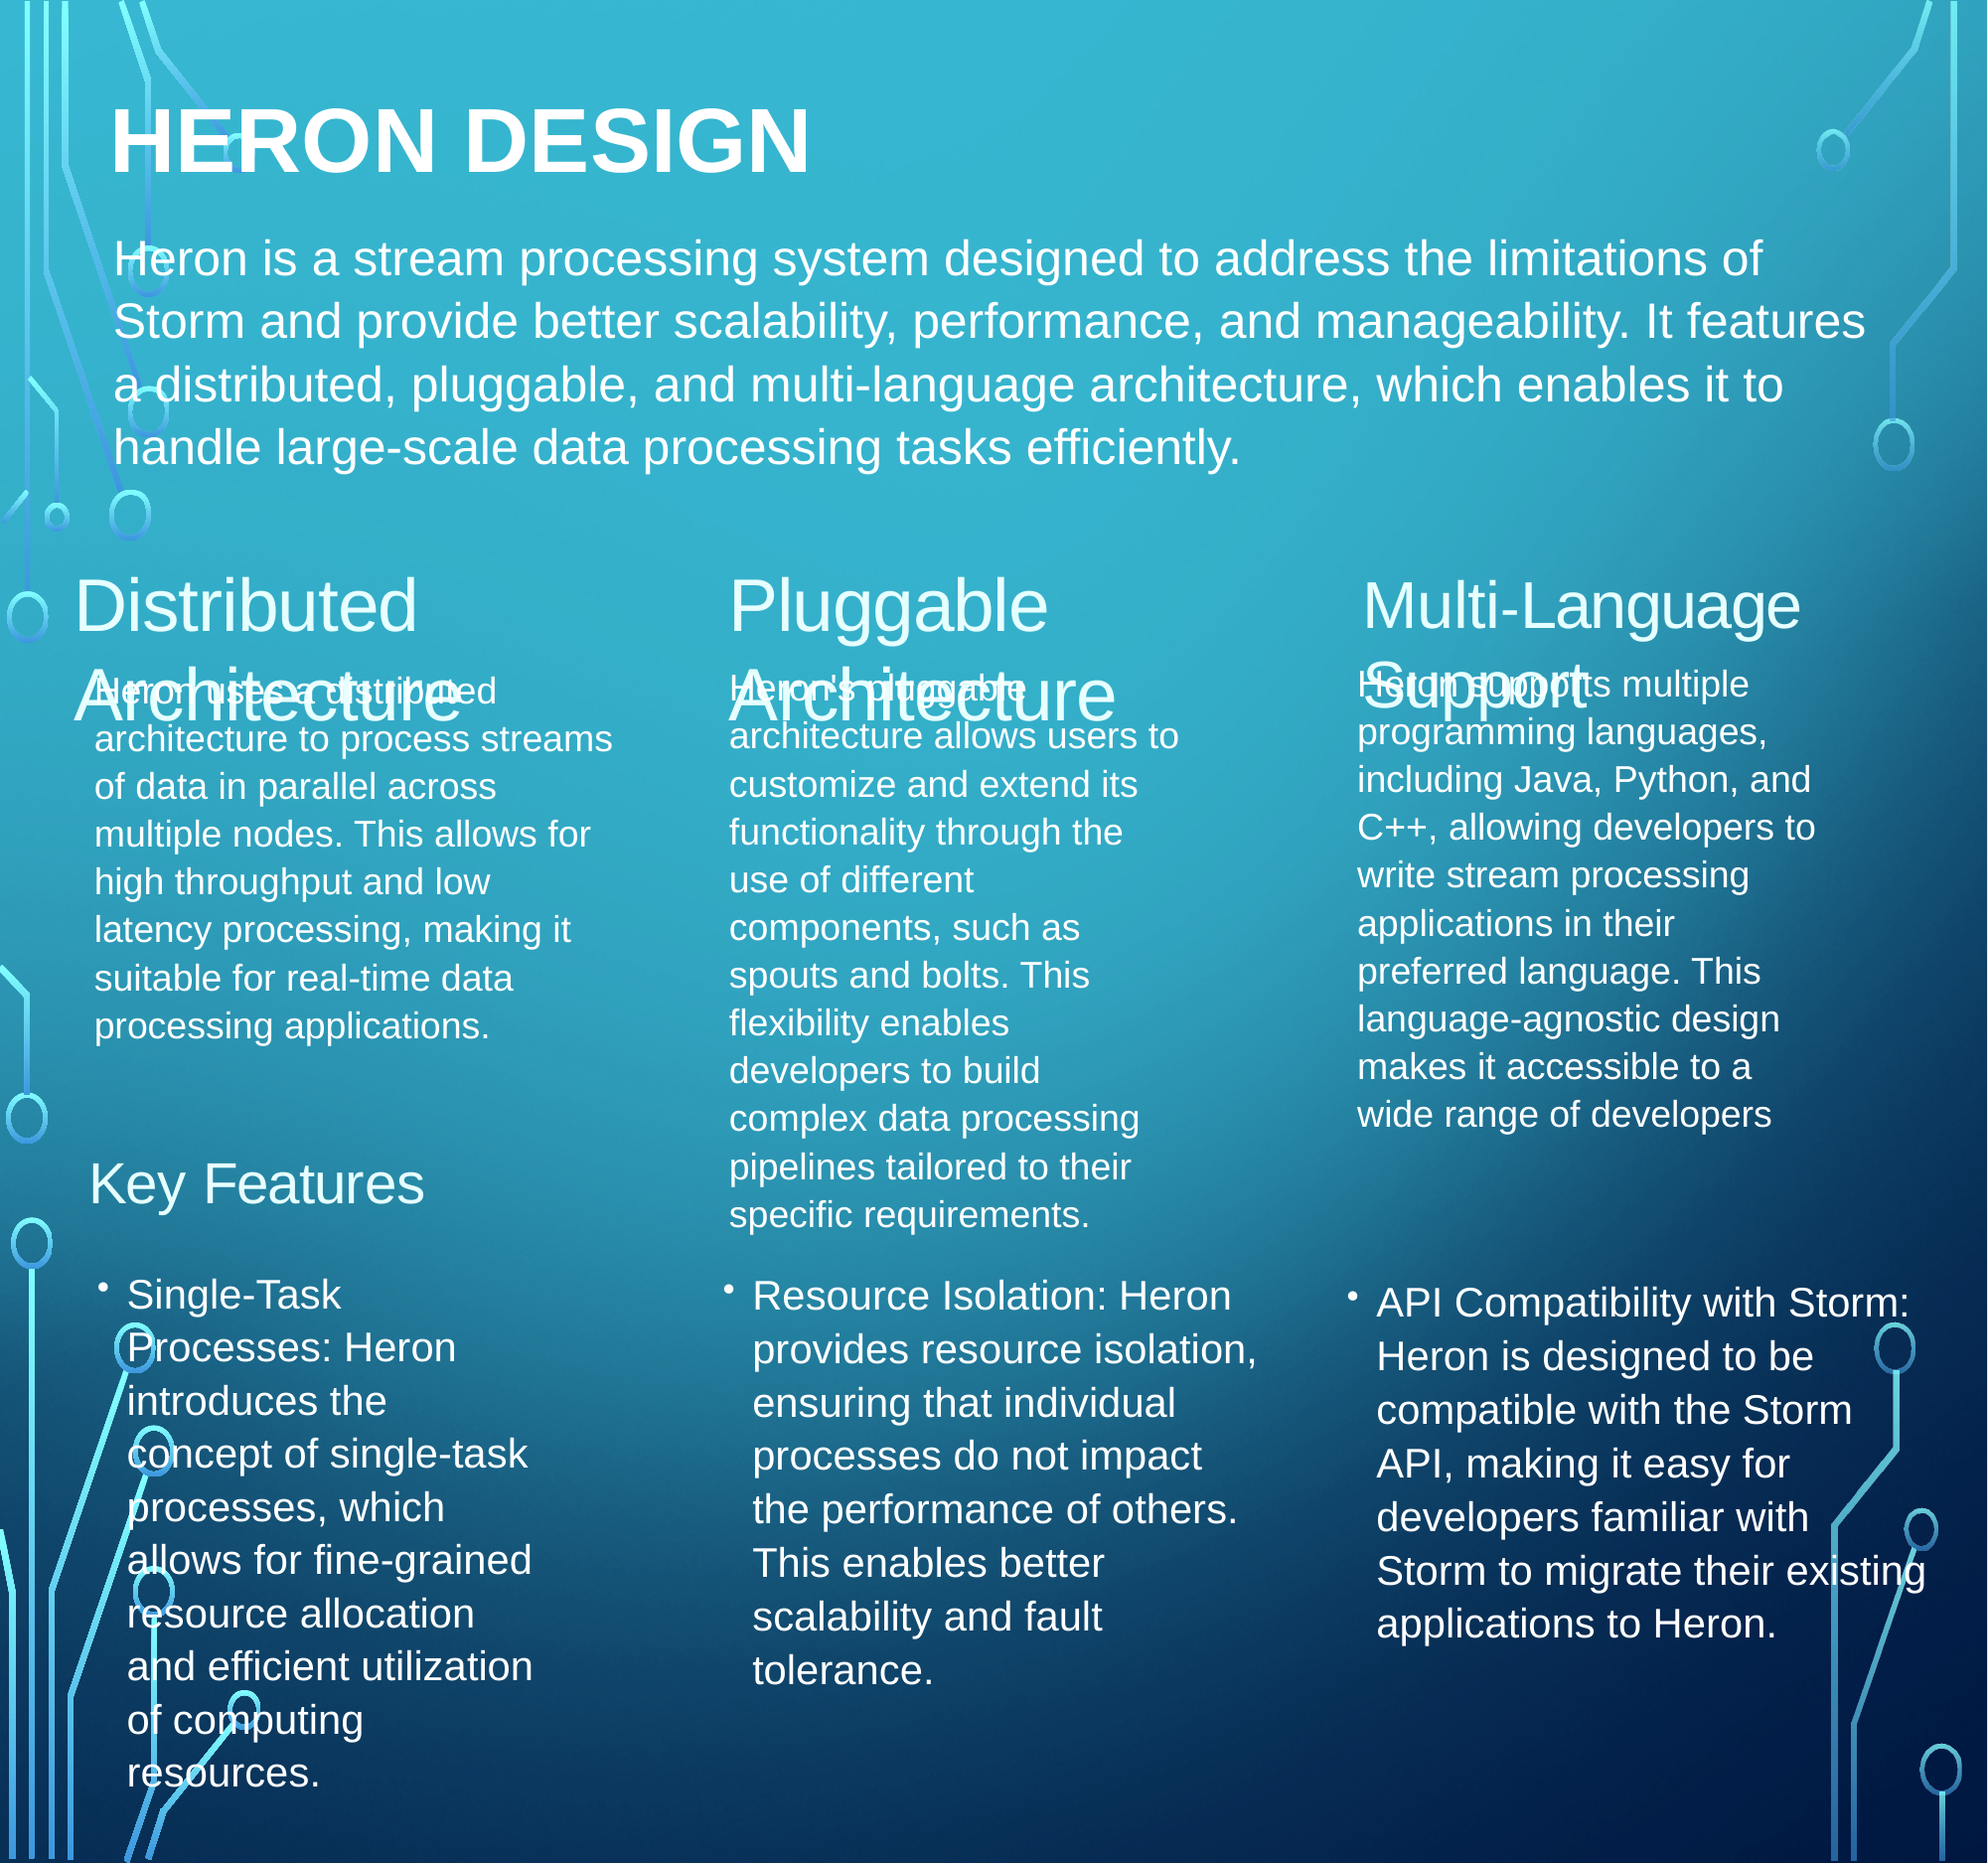

# Heron Design
Heron is a stream processing system designed to address the limitations of Storm and provide better scalability, performance, and manageability. It features a distributed, pluggable, and multi-language architecture, which enables it to handle large-scale data processing tasks efficiently.
Pluggable Architecture
Distributed Architecture
Multi-Language Support
Heron supports multiple programming languages, including Java, Python, and C++, allowing developers to write stream processing applications in their preferred language. This language-agnostic design makes it accessible to a wide range of developers
Heron's pluggable architecture allows users to customize and extend its functionality through the use of different components, such as spouts and bolts. This flexibility enables developers to build complex data processing pipelines tailored to their specific requirements.
Heron uses a distributed architecture to process streams of data in parallel across multiple nodes. This allows for high throughput and low latency processing, making it suitable for real-time data processing applications.
Key Features
Resource Isolation: Heron provides resource isolation, ensuring that individual processes do not impact the performance of others. This enables better scalability and fault tolerance.
Single-Task Processes: Heron introduces the concept of single-task processes, which allows for fine-grained resource allocation and efficient utilization of computing resources.
API Compatibility with Storm: Heron is designed to be compatible with the Storm API, making it easy for developers familiar with Storm to migrate their existing applications to Heron.